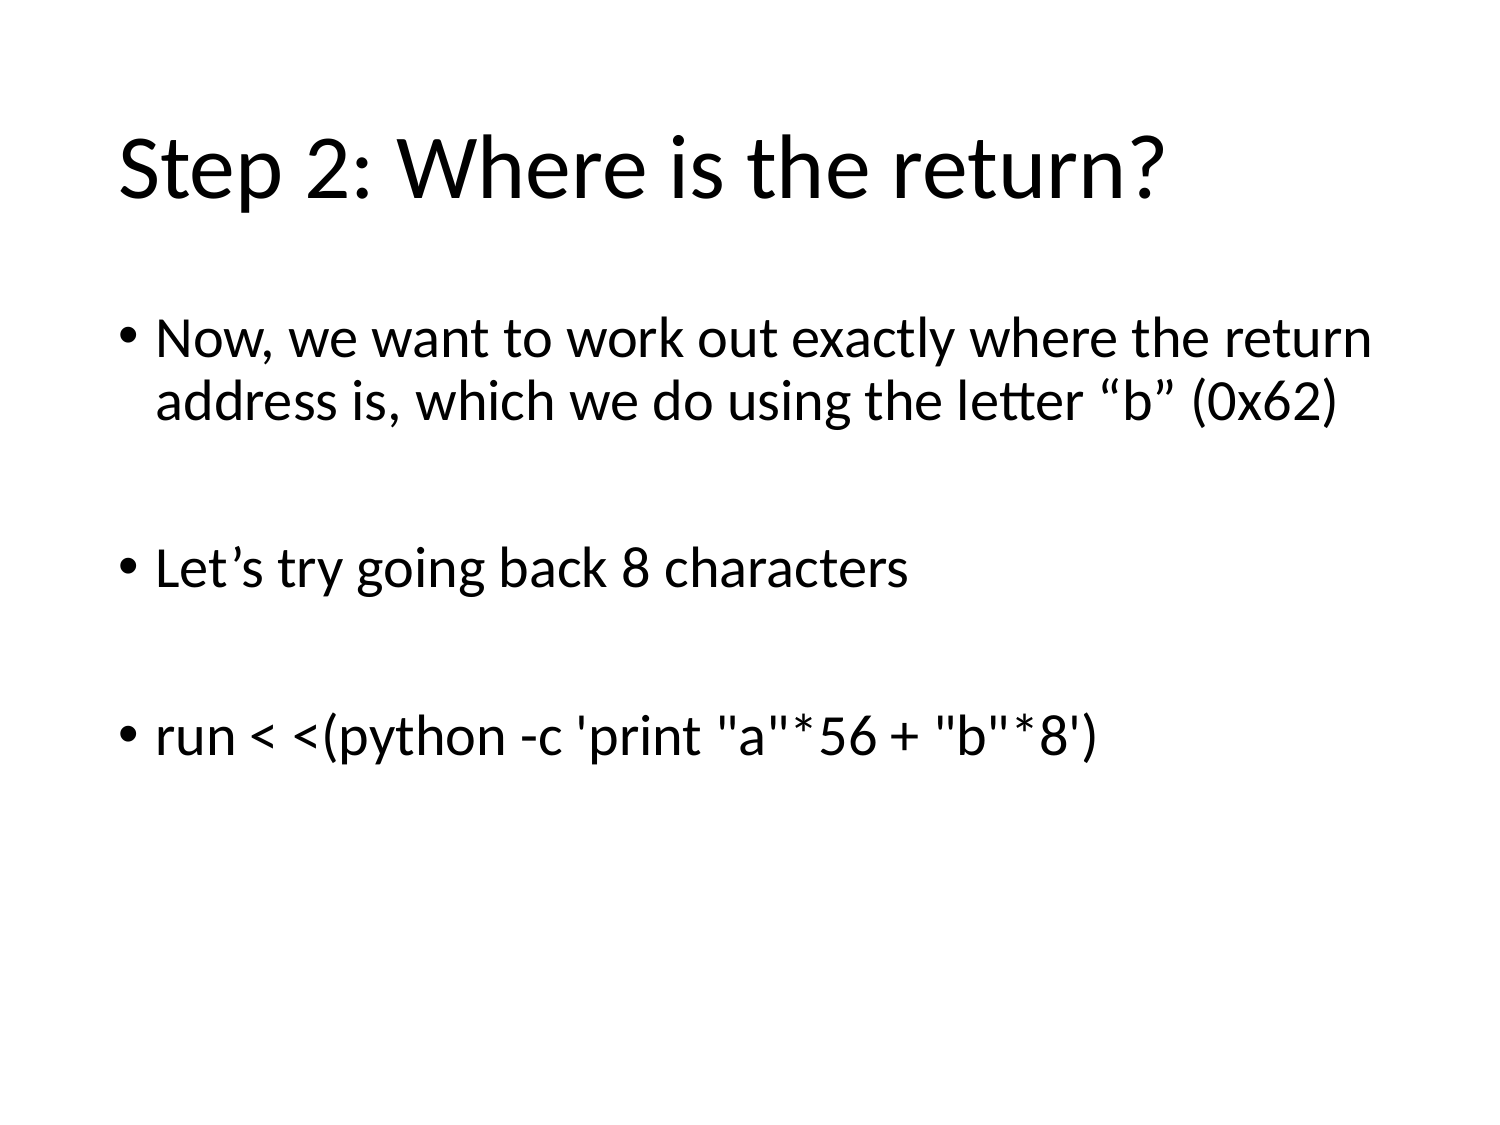

# Step 2: Where is the return?
Now, we want to work out exactly where the return address is, which we do using the letter “b” (0x62)

Let’s try going back 8 characters

run < <(python -c 'print "a"*56 + "b"*8')